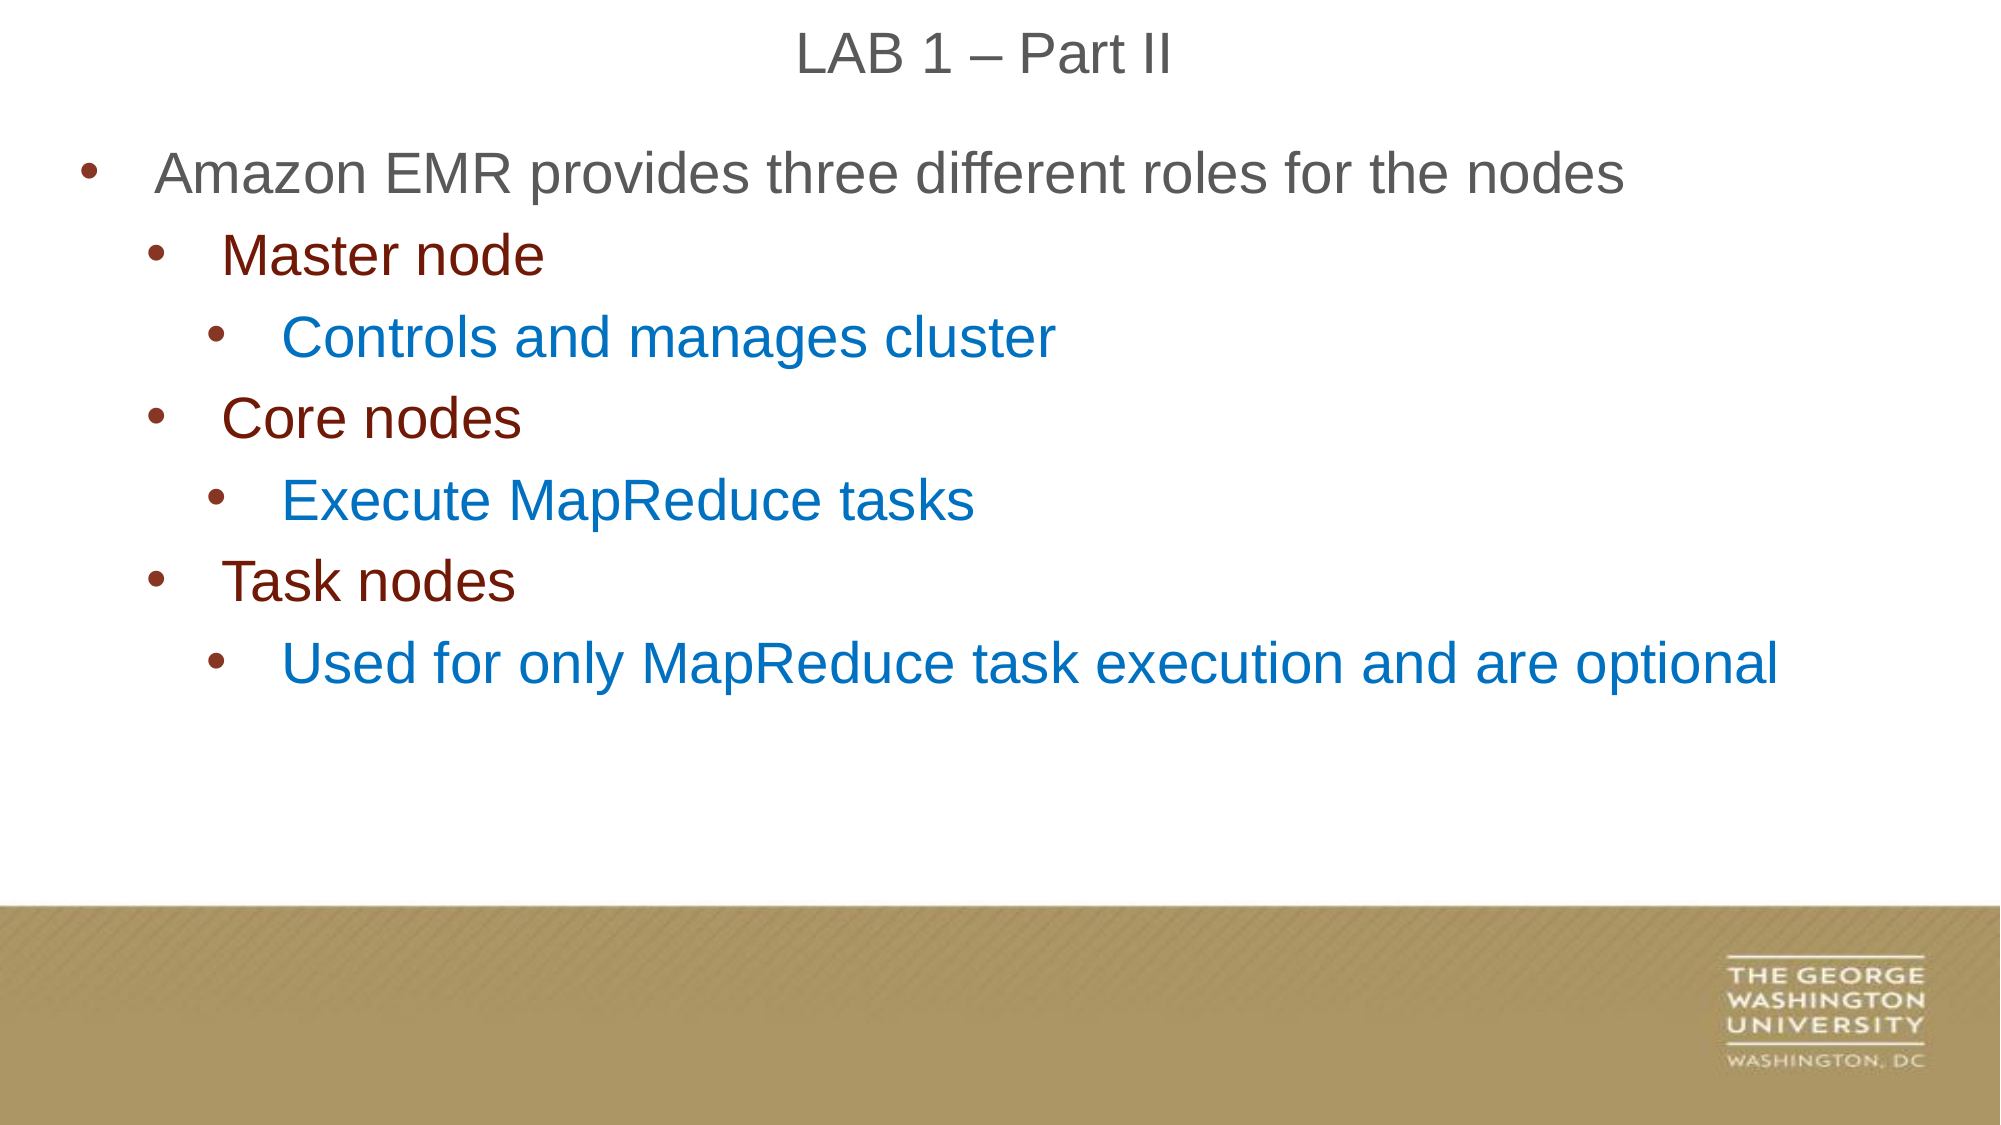

LAB 1 – Part II
Amazon EMR provides three different roles for the nodes
Master node
Controls and manages cluster
Core nodes
Execute MapReduce tasks
Task nodes
Used for only MapReduce task execution and are optional